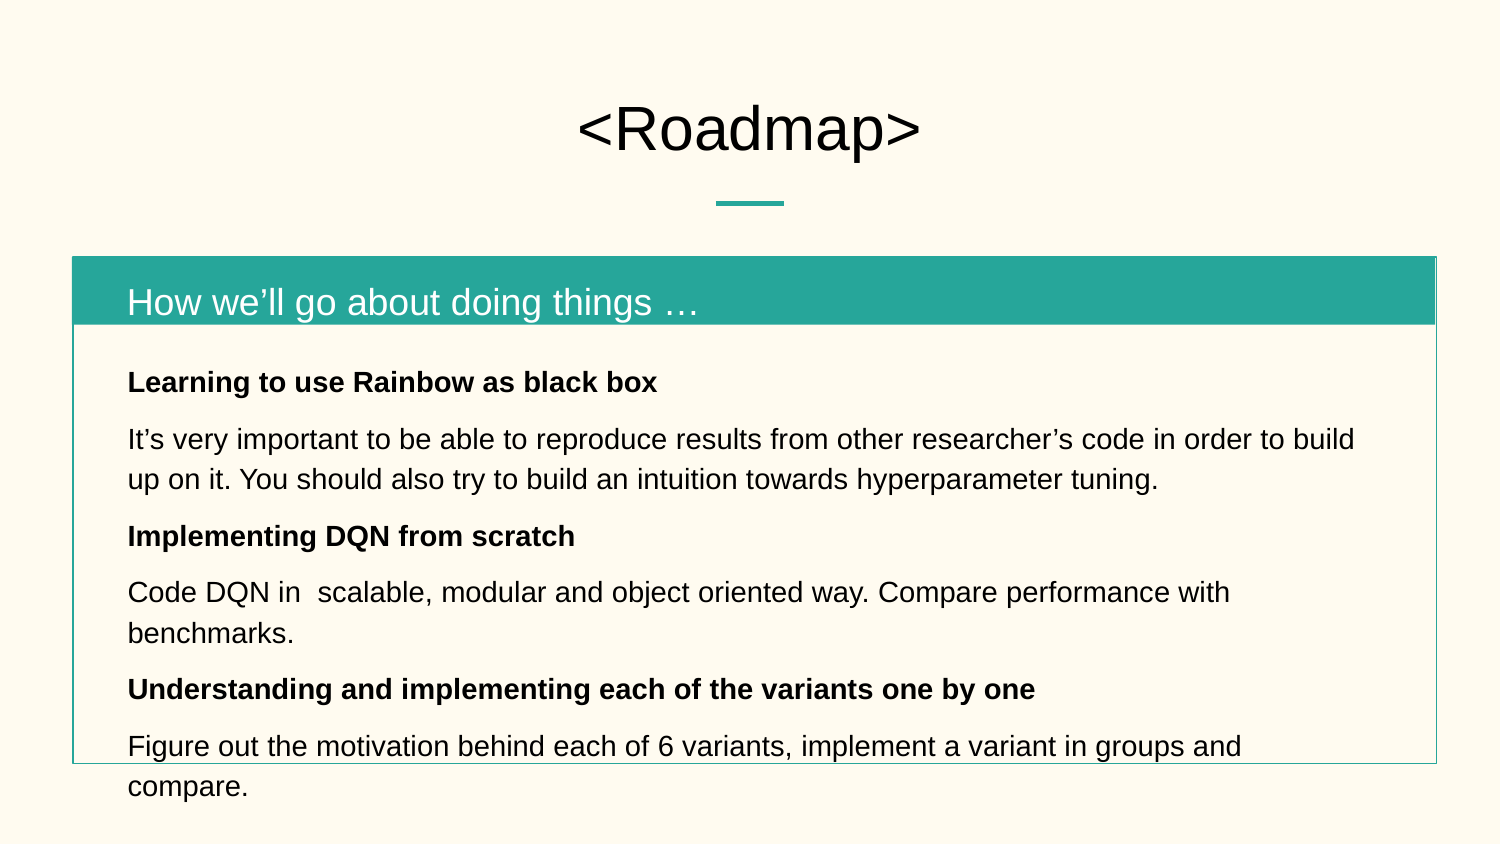

# <Roadmap>
How we’ll go about doing things …

Learning to use Rainbow as black box
It’s very important to be able to reproduce results from other researcher’s code in order to build up on it. You should also try to build an intuition towards hyperparameter tuning.
Implementing DQN from scratch
Code DQN in  scalable, modular and object oriented way. Compare performance with benchmarks.
Understanding and implementing each of the variants one by one
Figure out the motivation behind each of 6 variants, implement a variant in groups and compare.